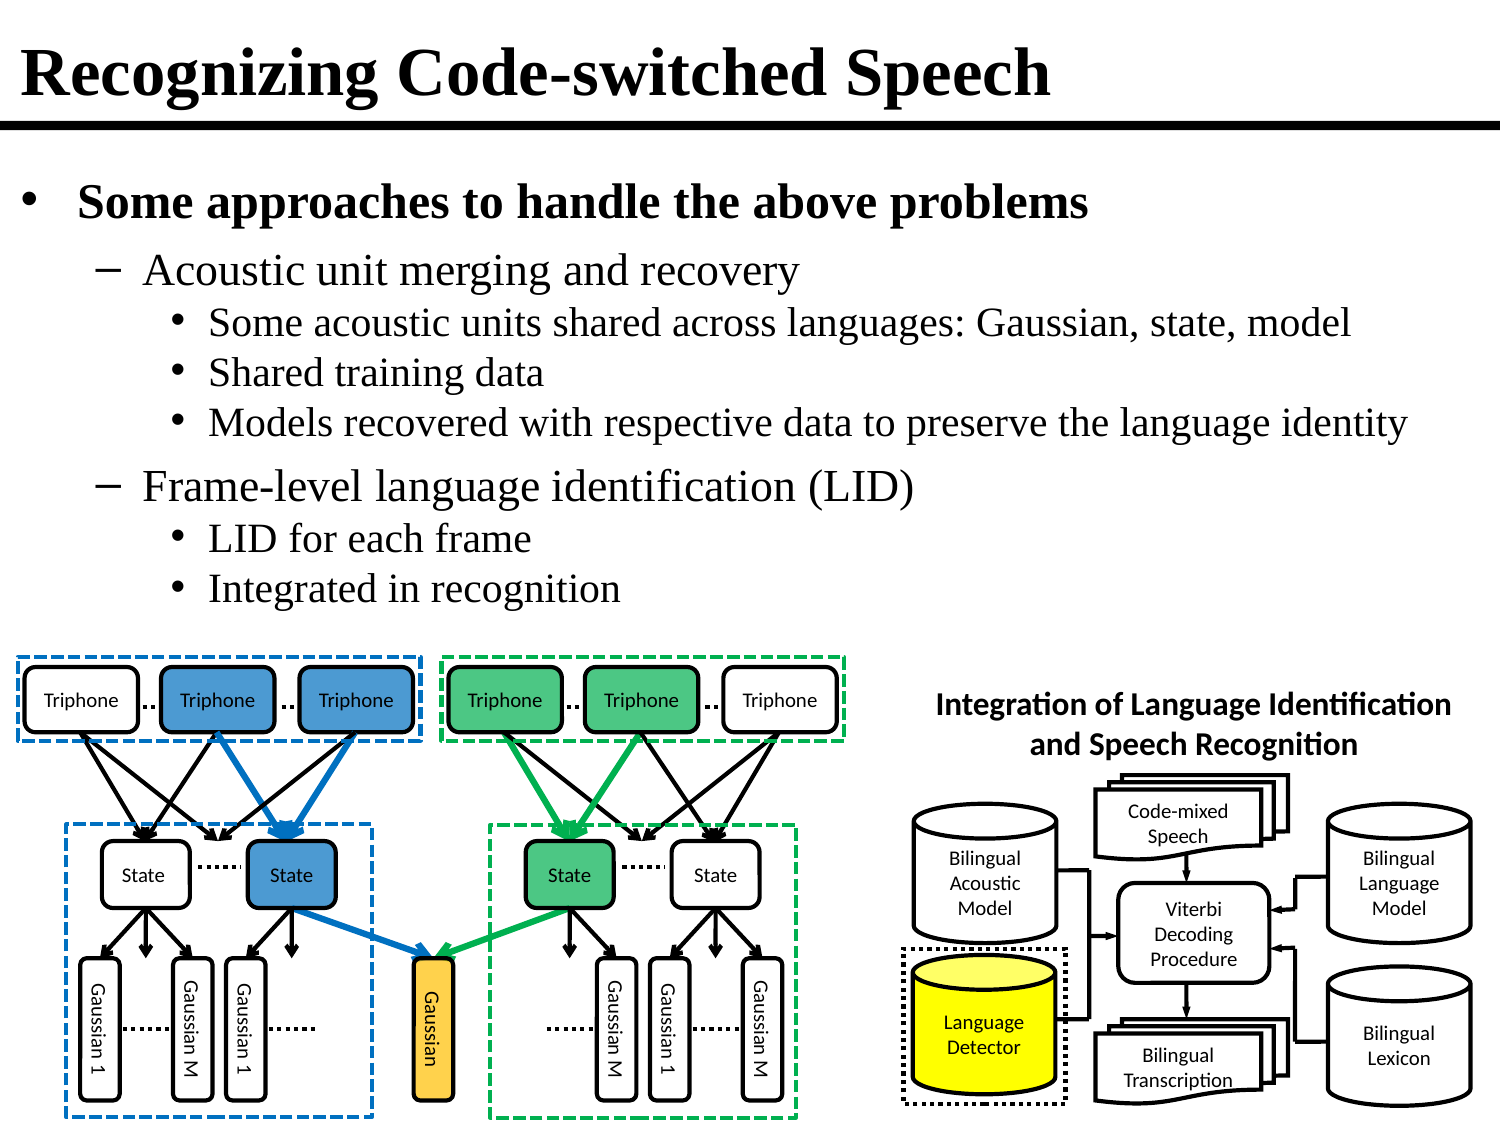

# Recognizing Code-switched Speech

Some approaches to handle the above problems
Acoustic unit merging and recovery
Some acoustic units shared across languages: Gaussian, state, model
Shared training data
Models recovered with respective data to preserve the language identity
Frame-level language identification (LID)
LID for each frame
Integrated in recognition

Triphone
Triphone
Triphone
Triphone
Triphone
Triphone

State
State
State
State
Gaussian 1
Gaussian M
Gaussian 1
Gaussian
Gaussian M
Gaussian 1
Gaussian M
Integration of Language Identification and Speech Recognition
Code-mixed Speech
Bilingual
Acoustic
Model
Bilingual
Language
Model

Viterbi
Decoding
Procedure

Language
Detector
Bilingual
Lexicon

Bilingual
Transcription